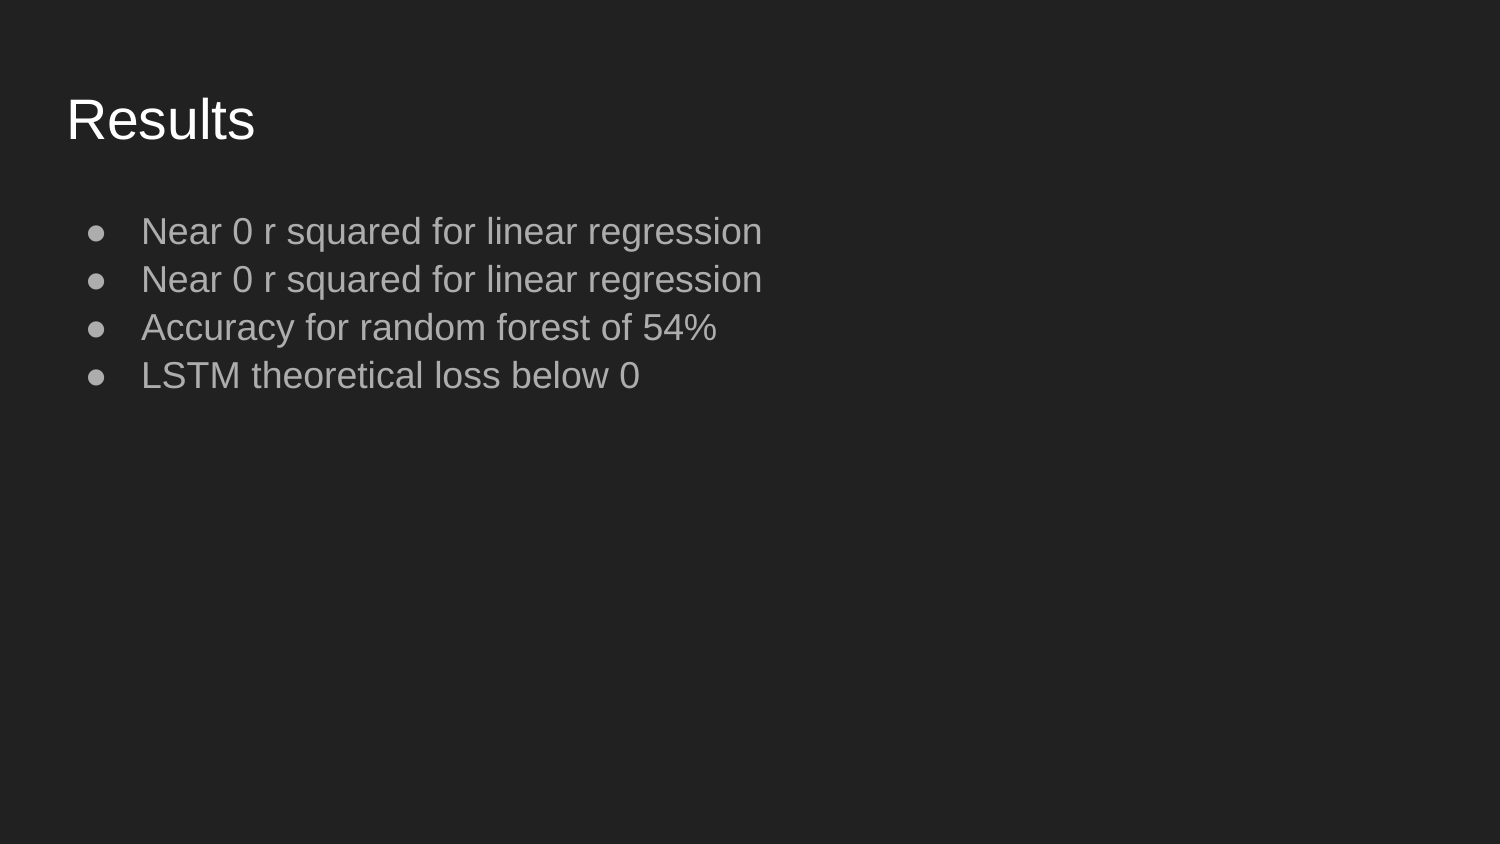

# Results
Near 0 r squared for linear regression
Near 0 r squared for linear regression
Accuracy for random forest of 54%
LSTM theoretical loss below 0